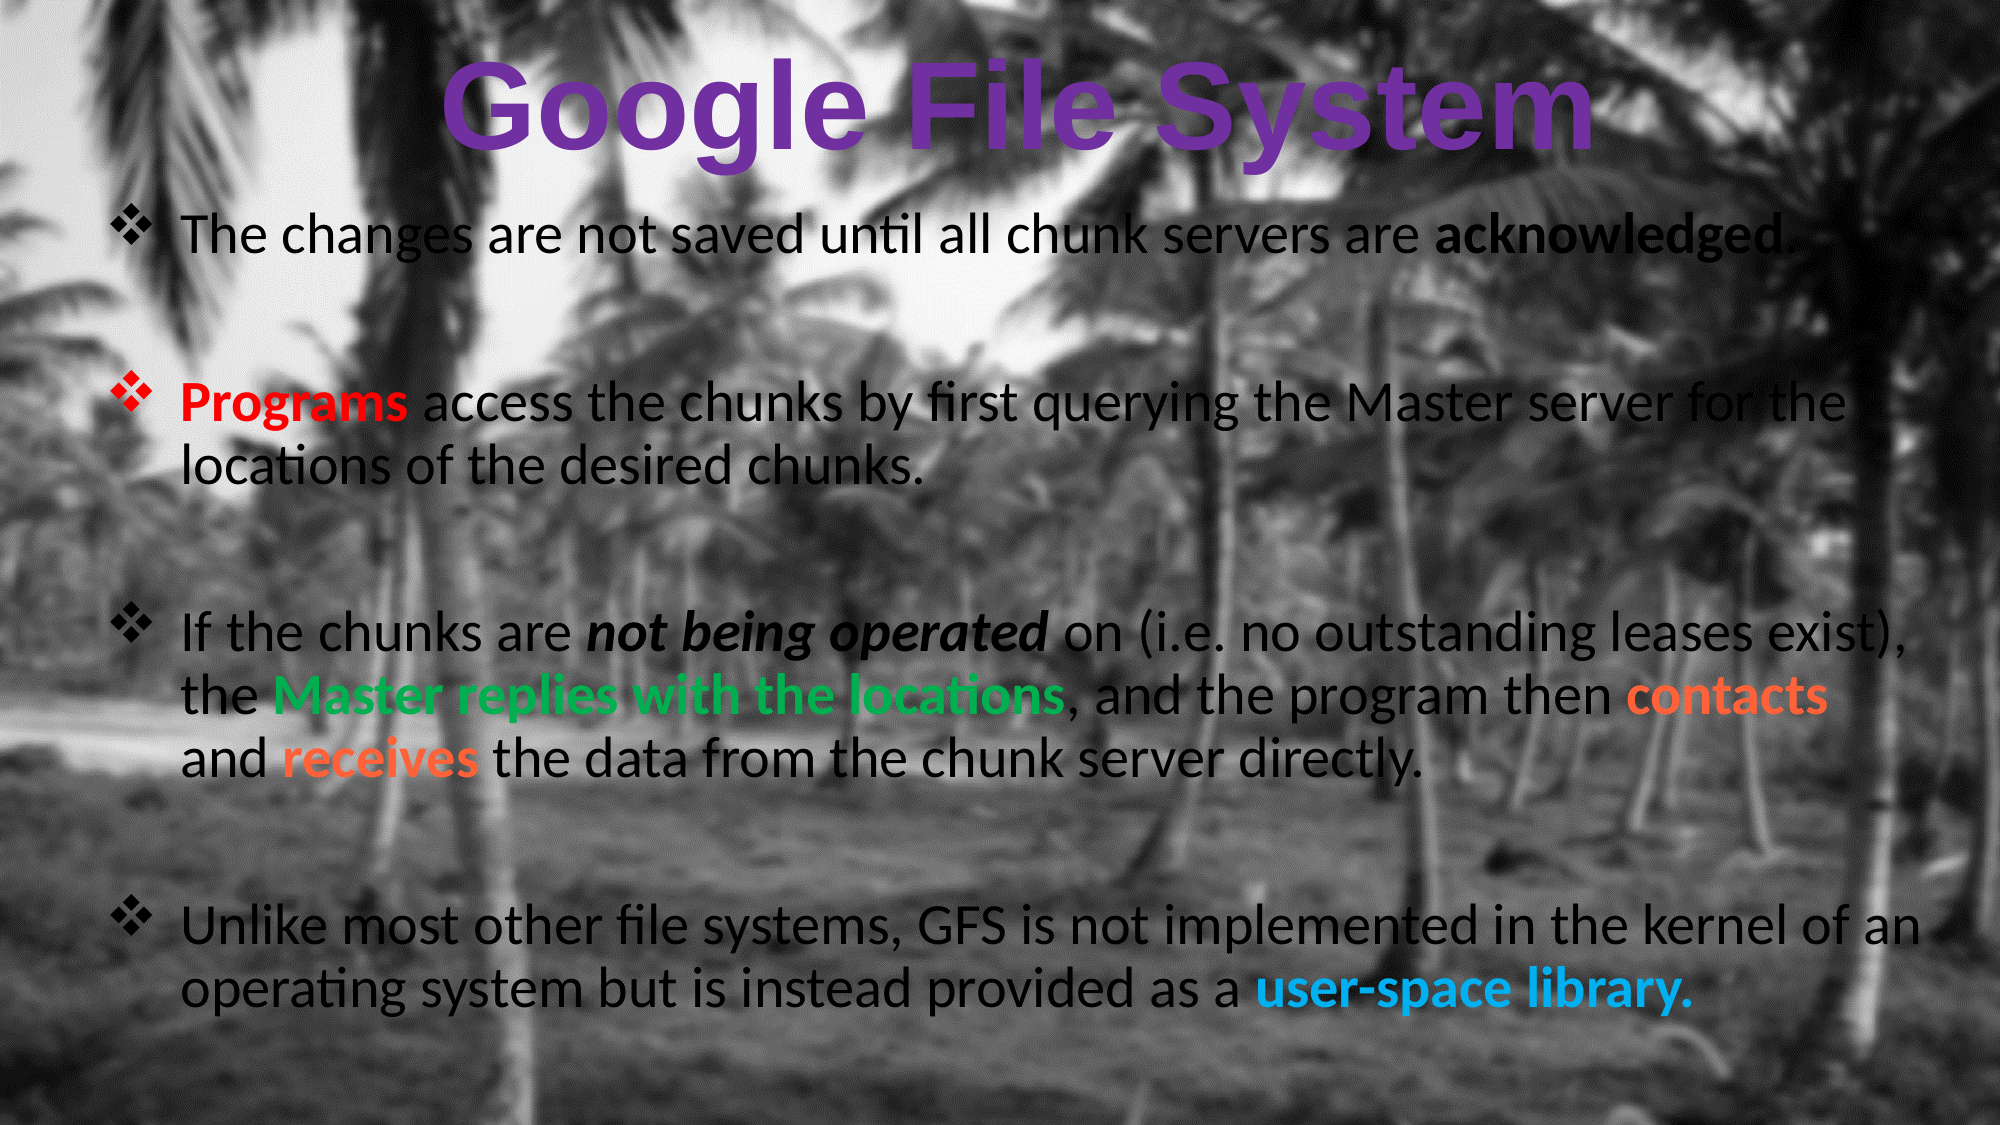

# Google File System
The changes are not saved until all chunk servers are acknowledged.

Programs access the chunks by first querying the Master server for the locations of the desired chunks.

If the chunks are not being operated on (i.e. no outstanding leases exist), the Master replies with the locations, and the program then contacts and receives the data from the chunk server directly.

Unlike most other file systems, GFS is not implemented in the kernel of an operating system but is instead provided as a user-space library.